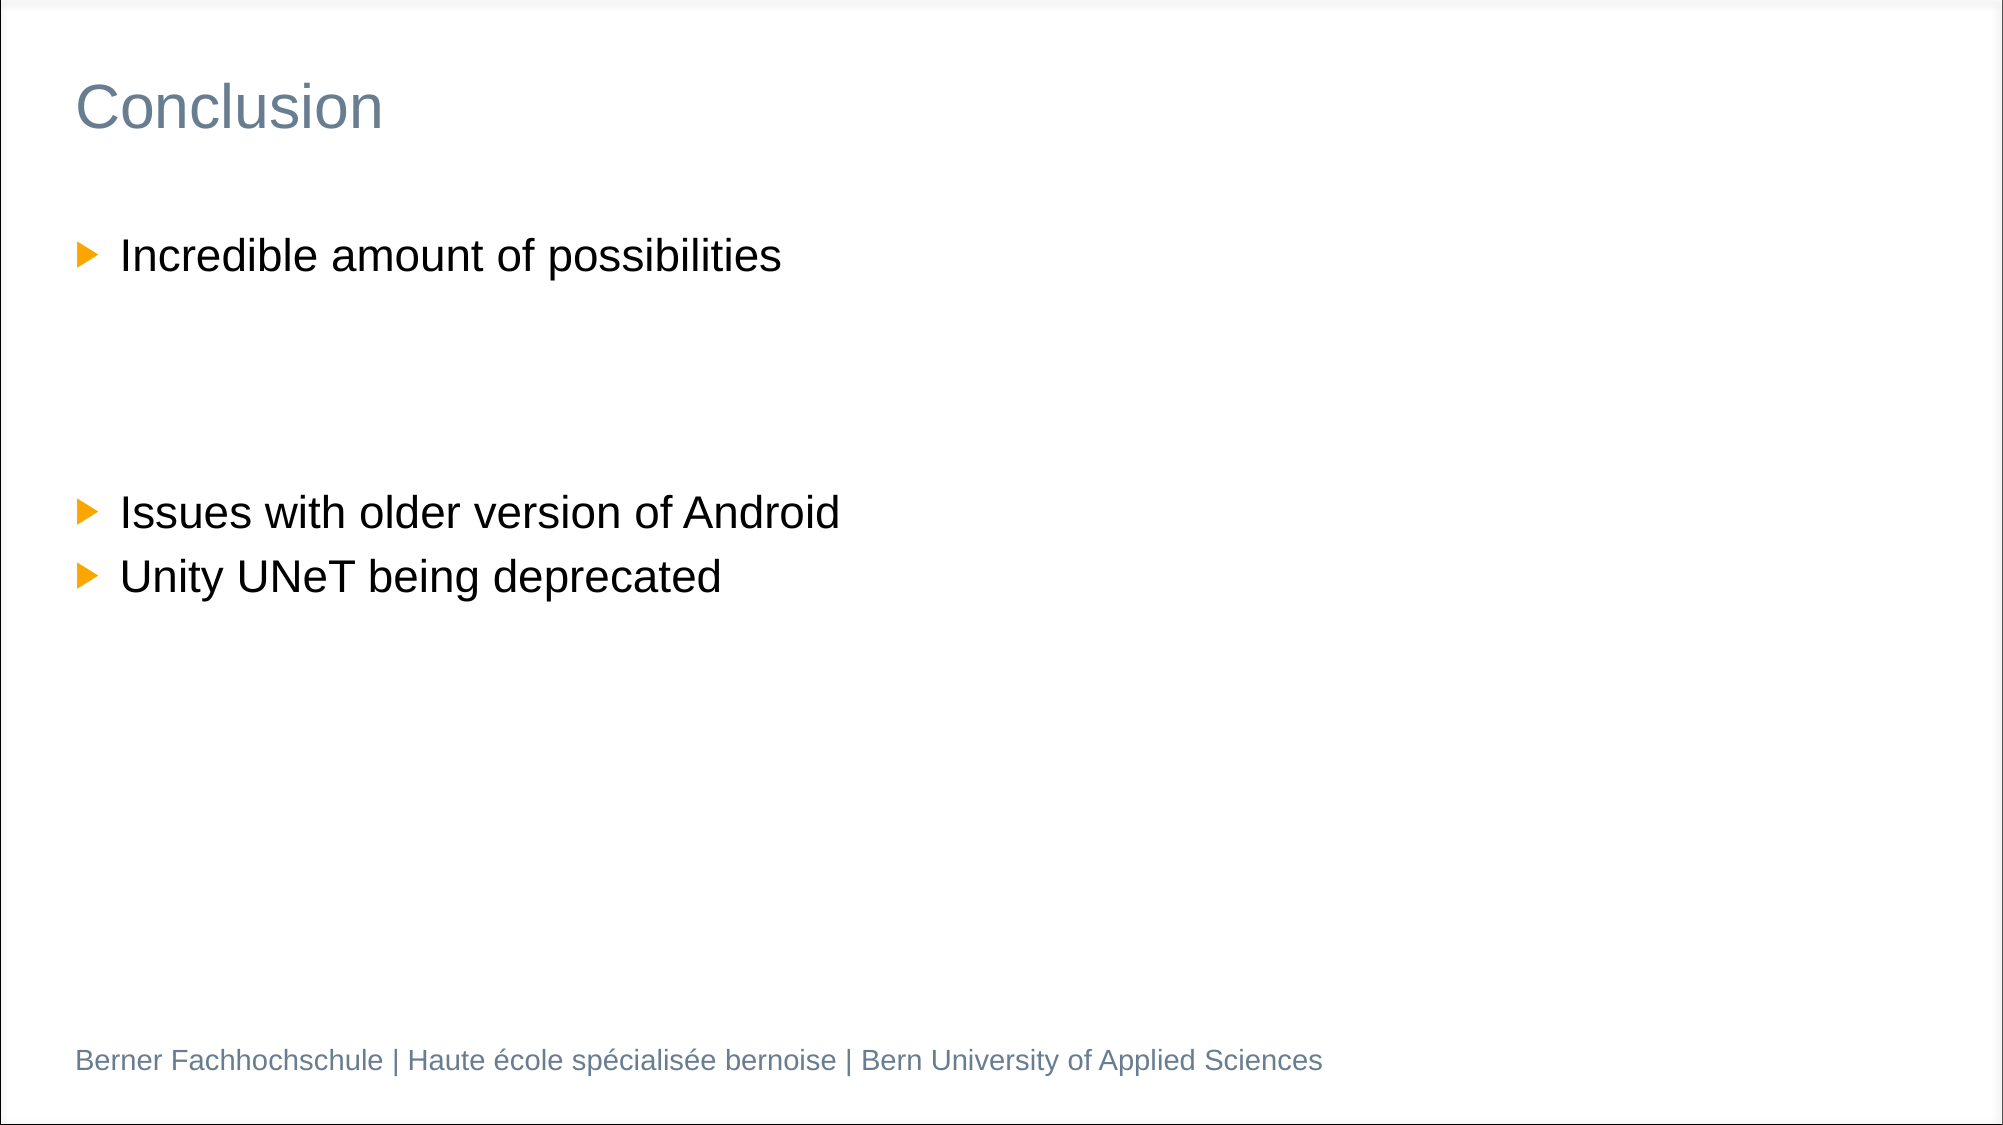

# Conclusion
Incredible amount of possibilities

Issues with older version of Android
Unity UNeT being deprecated